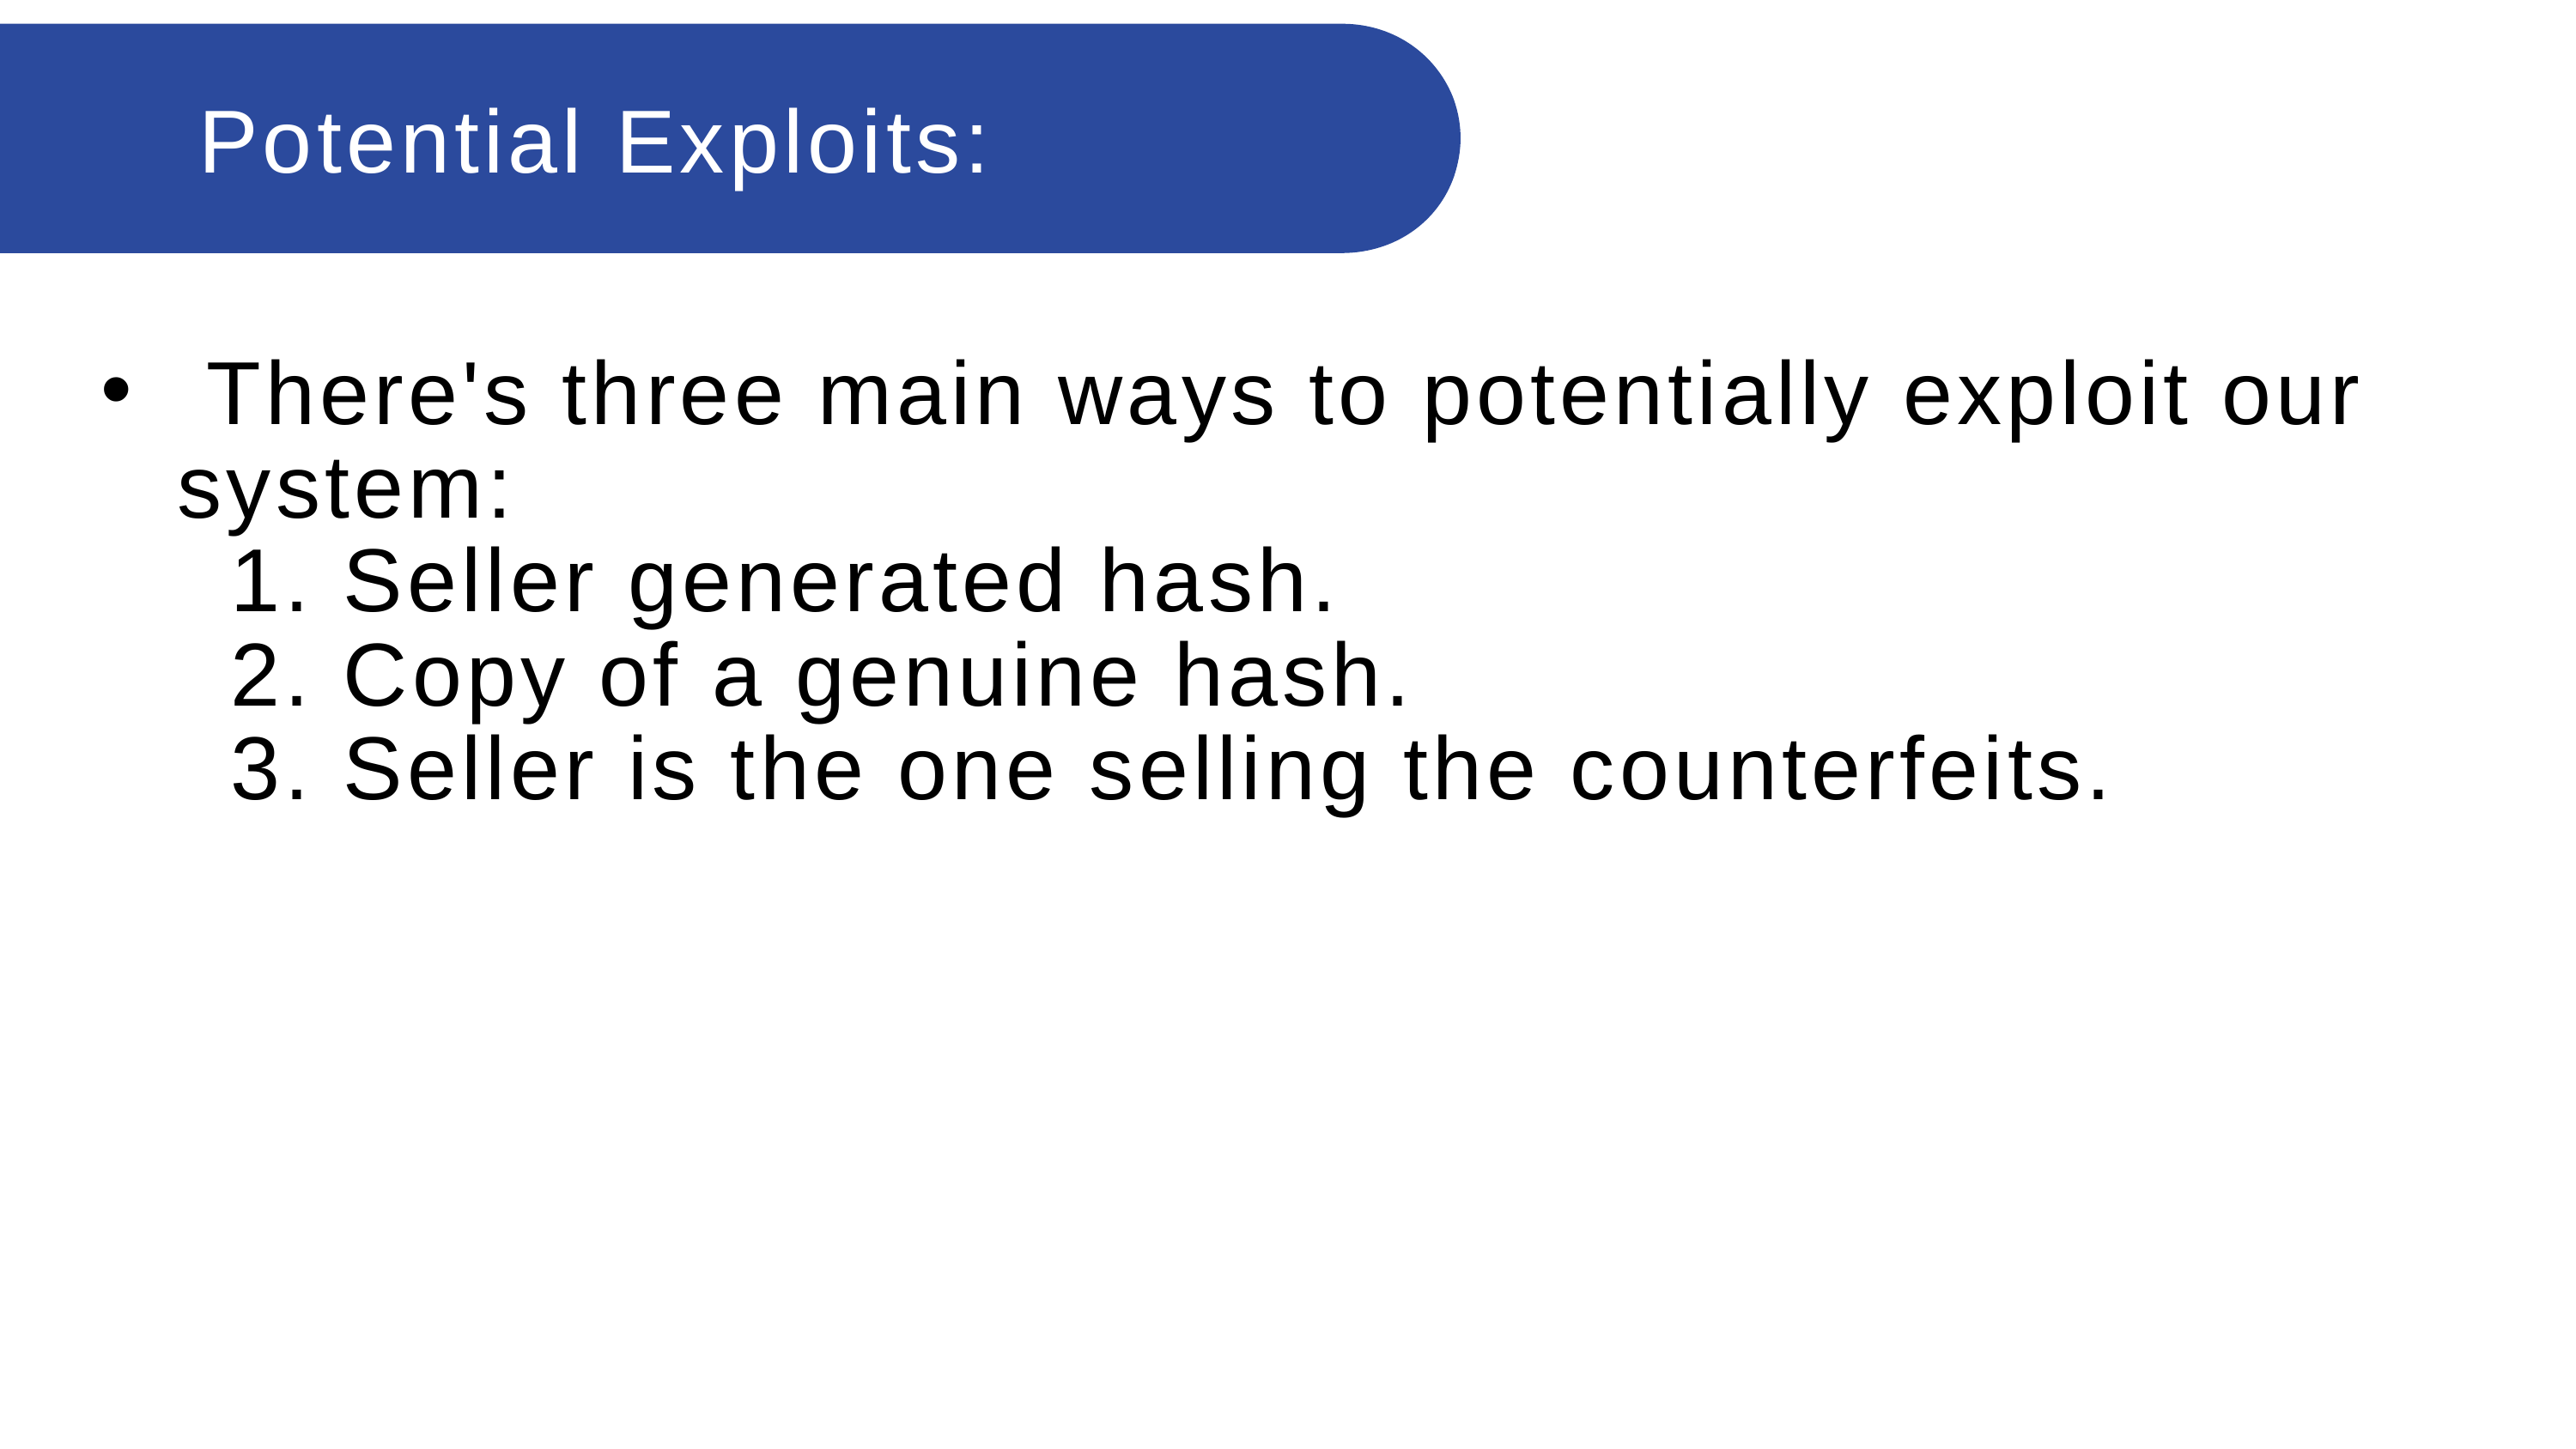

Potential Exploits:
 There's three main ways to potentially exploit our system:
       1. Seller generated hash.
       2. Copy of a genuine hash.
       3. Seller is the one selling the counterfeits.